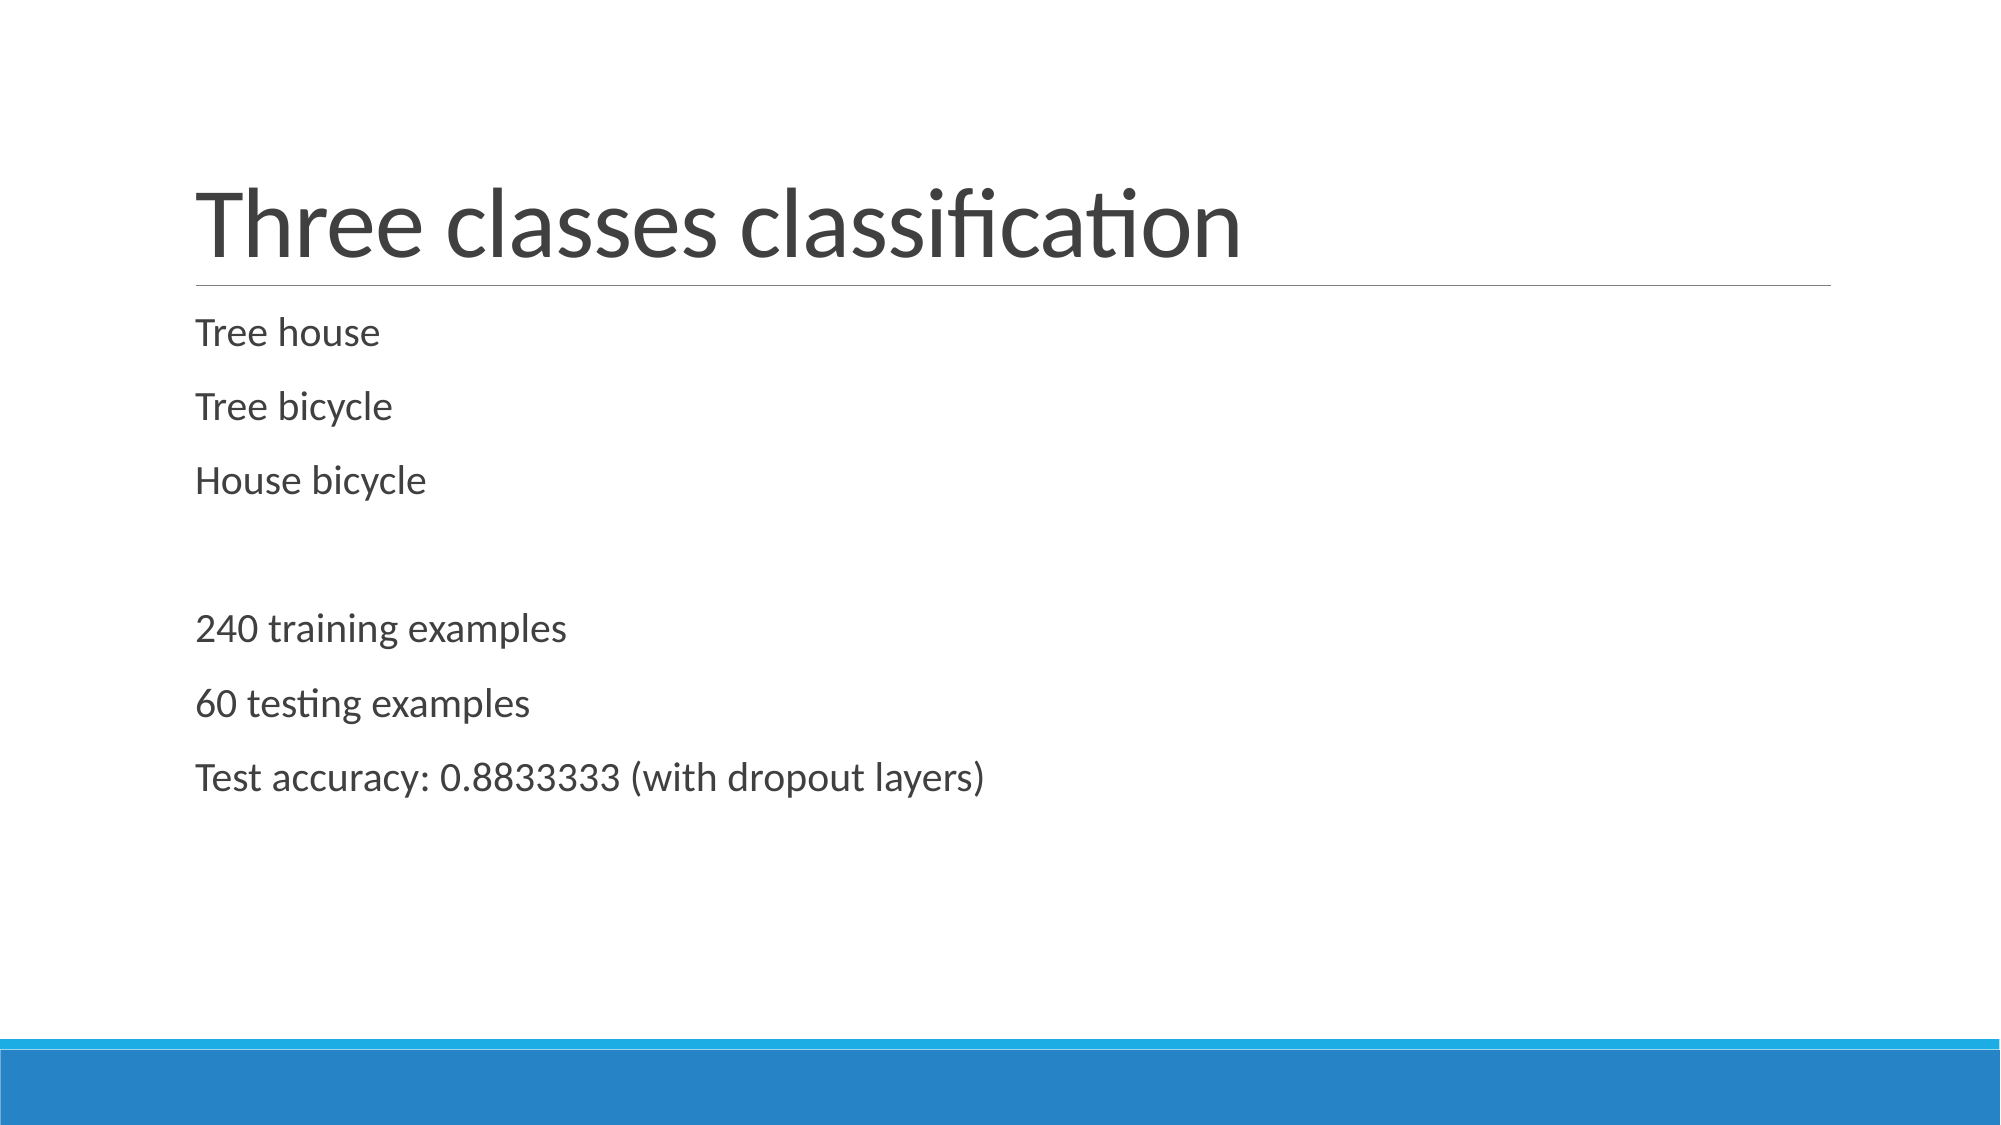

# Three classes classification
Tree house
Tree bicycle
House bicycle

240 training examples
60 testing examples
Test accuracy: 0.8833333 (with dropout layers)